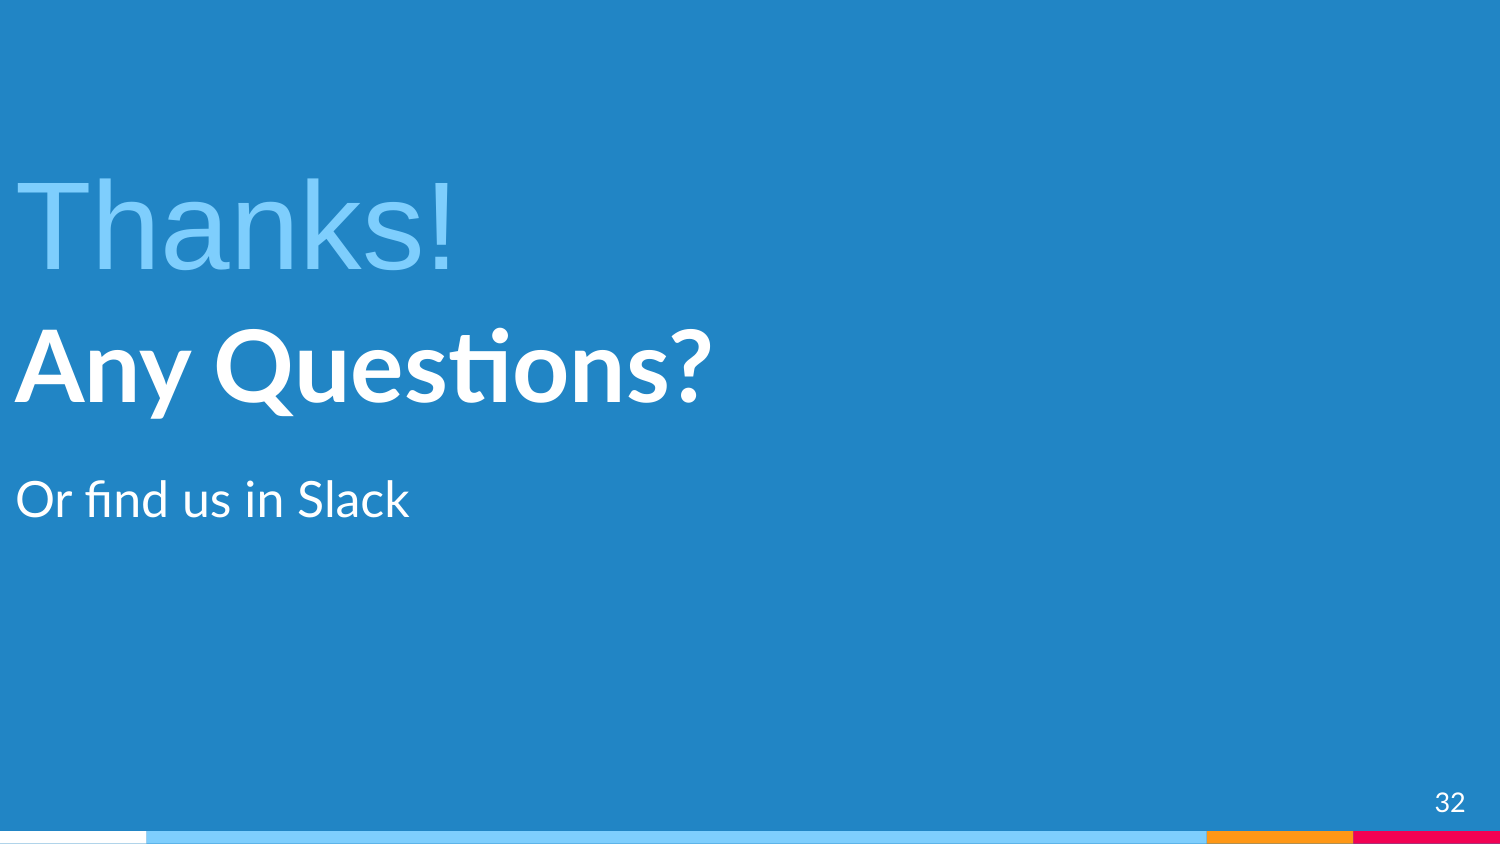

Thanks!
Any Questions?
Or find us in Slack
32